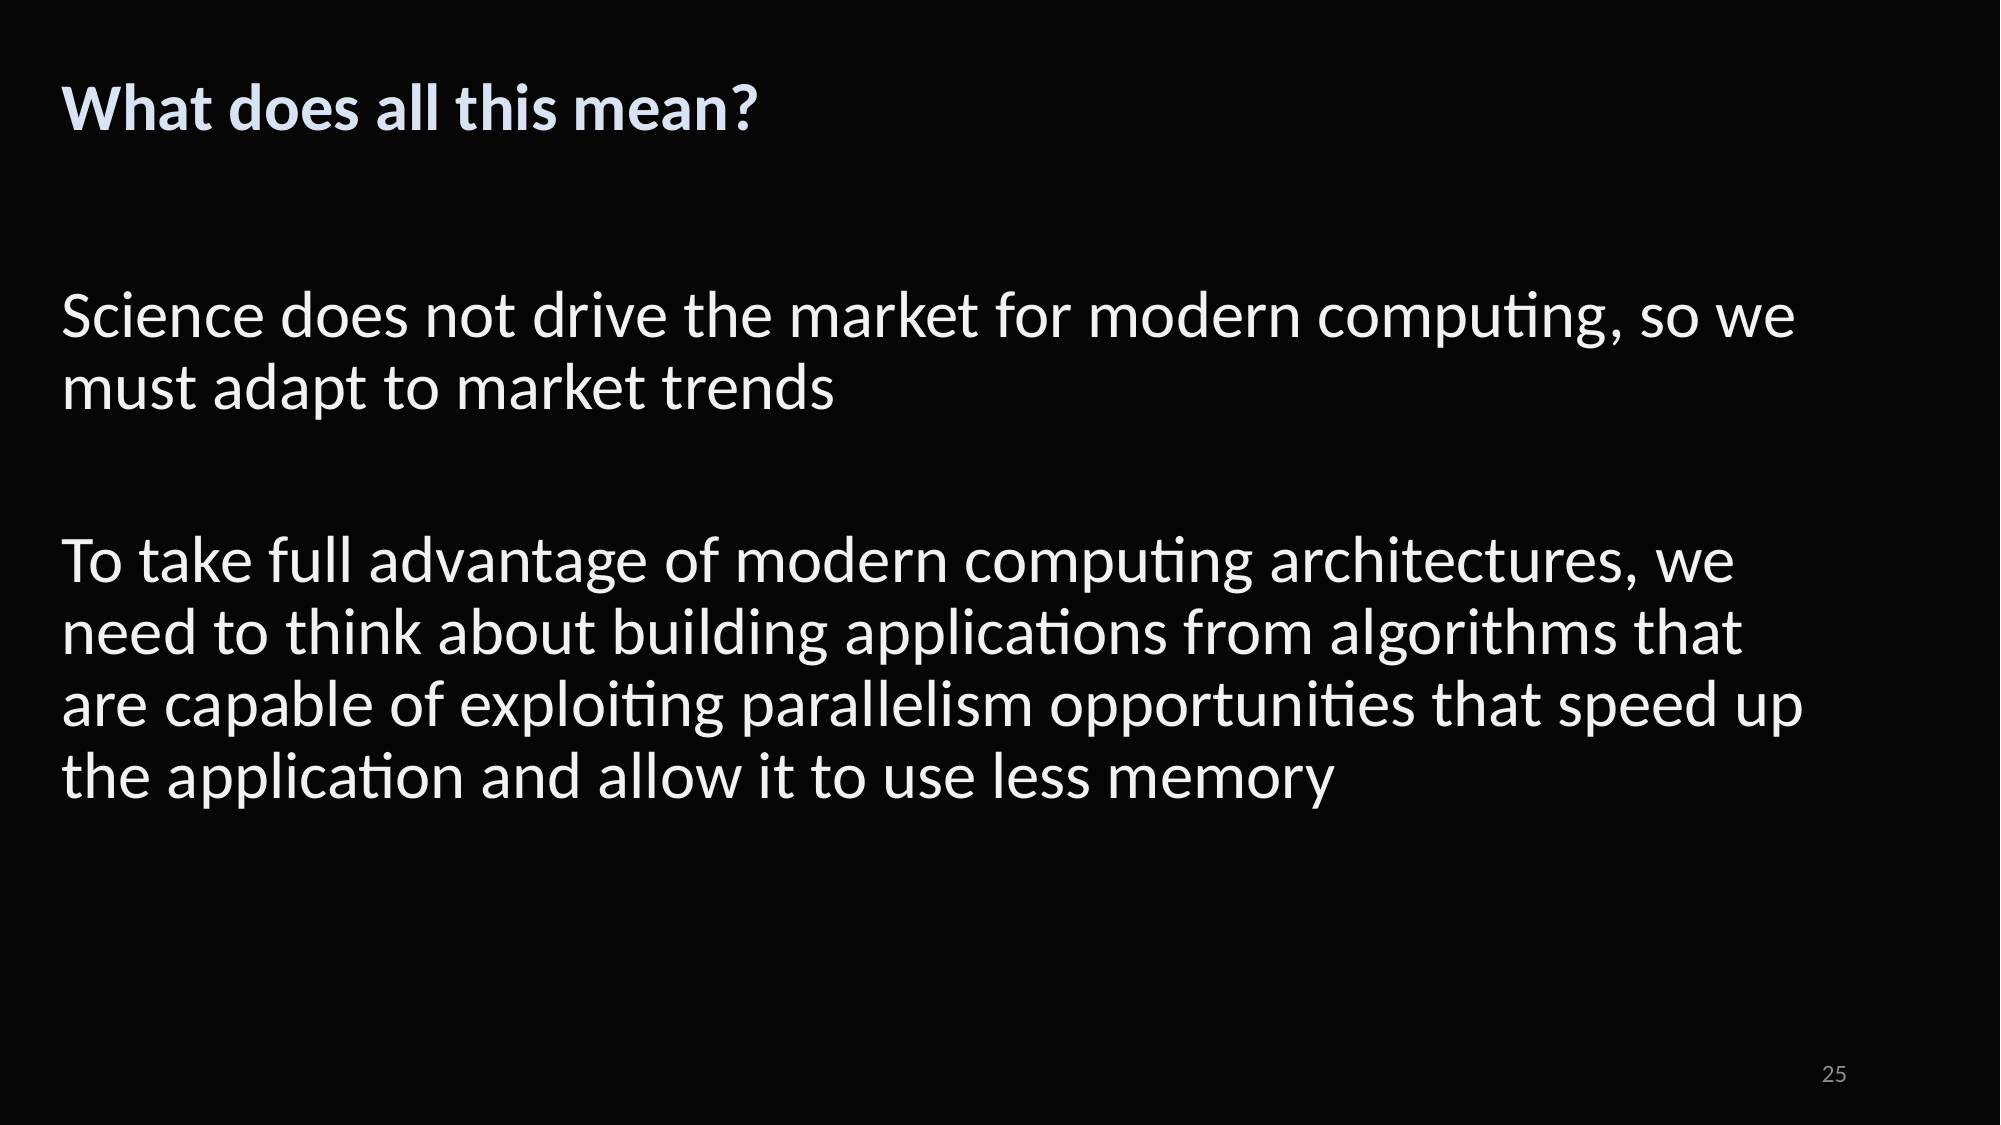

# What does all this mean?
Science does not drive the market for modern computing, so we must adapt to market trends
To take full advantage of modern computing architectures, we need to think about building applications from algorithms that are capable of exploiting parallelism opportunities that speed up the application and allow it to use less memory
25